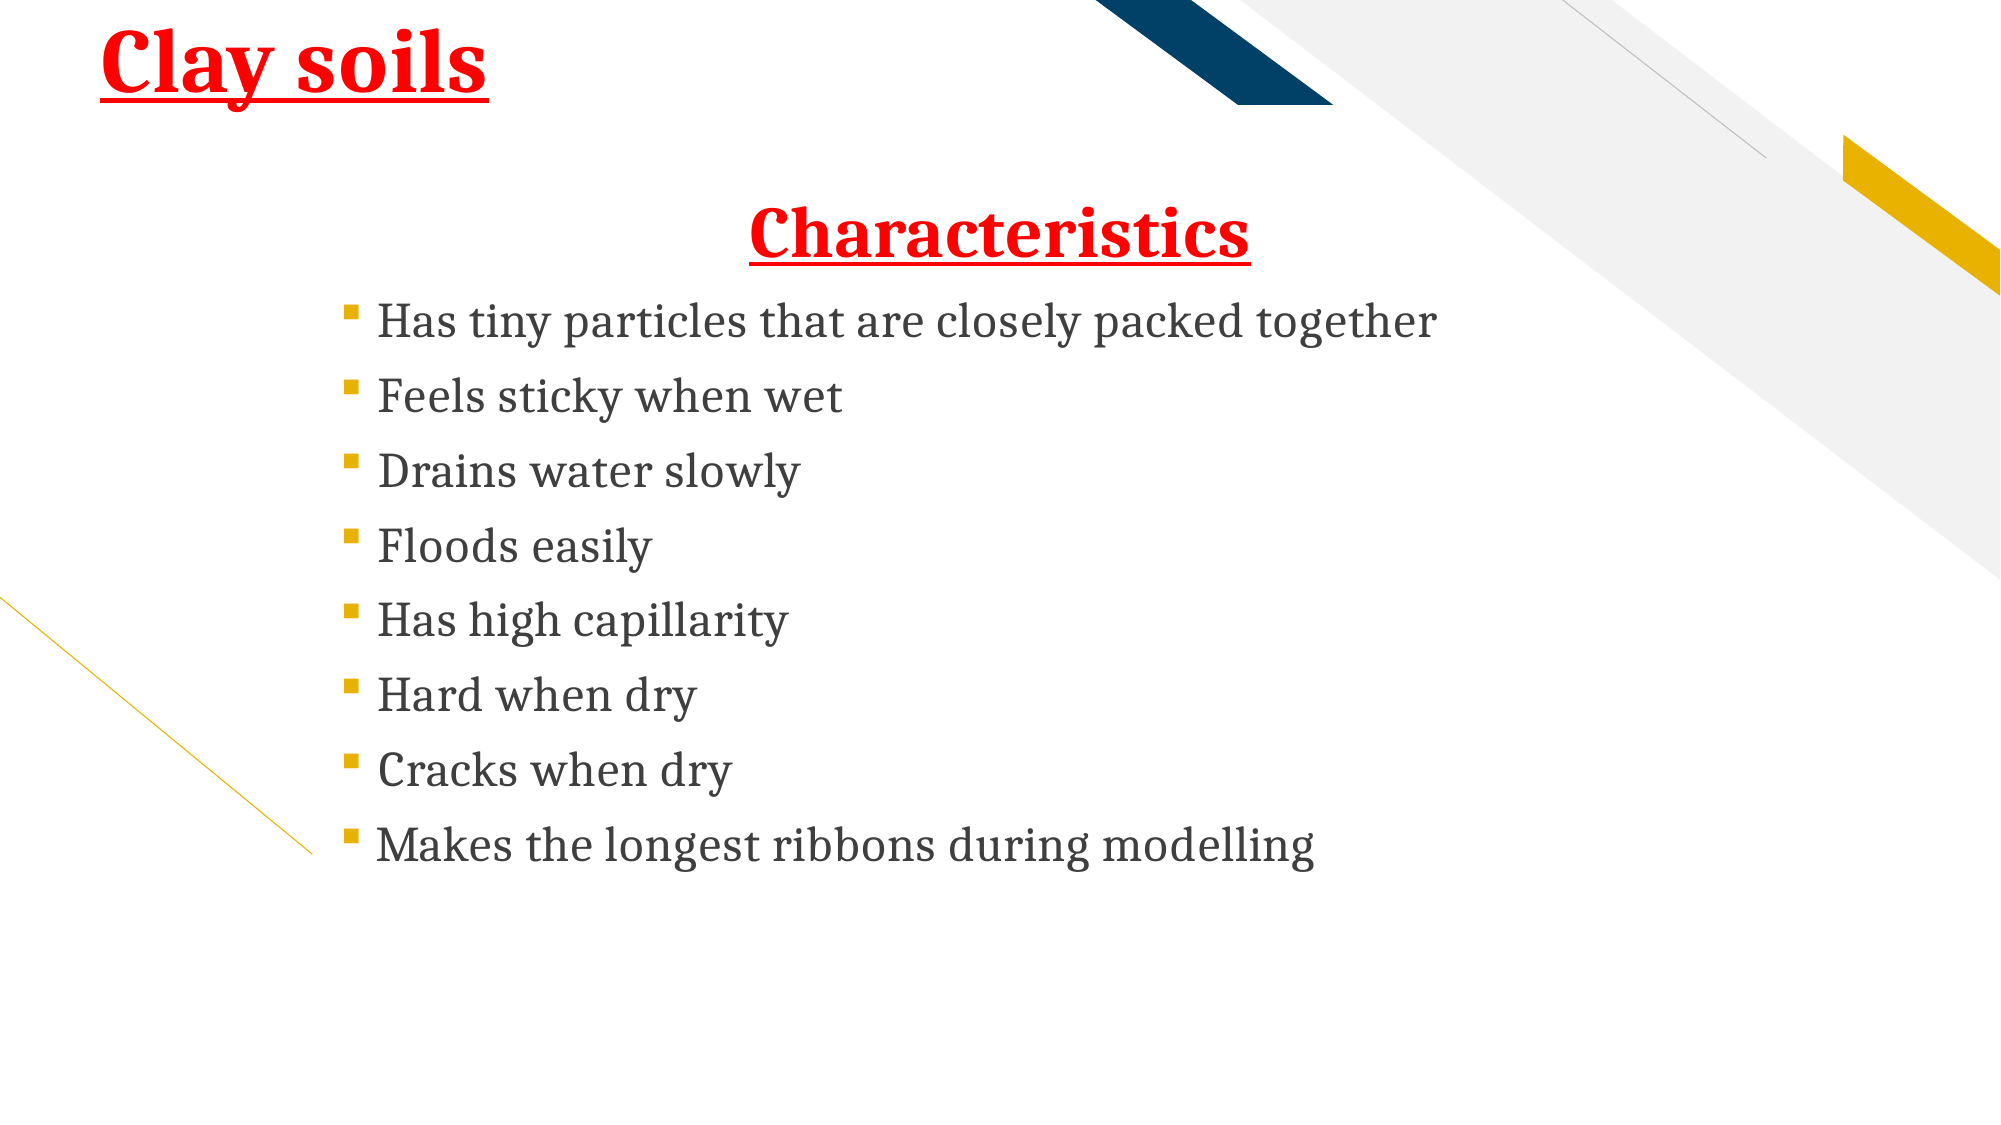

# Clay soils
Characteristics
Has tiny particles that are closely packed together
Feels sticky when wet
Drains water slowly
Floods easily
Has high capillarity
Hard when dry
Cracks when dry
Makes the longest ribbons during modelling